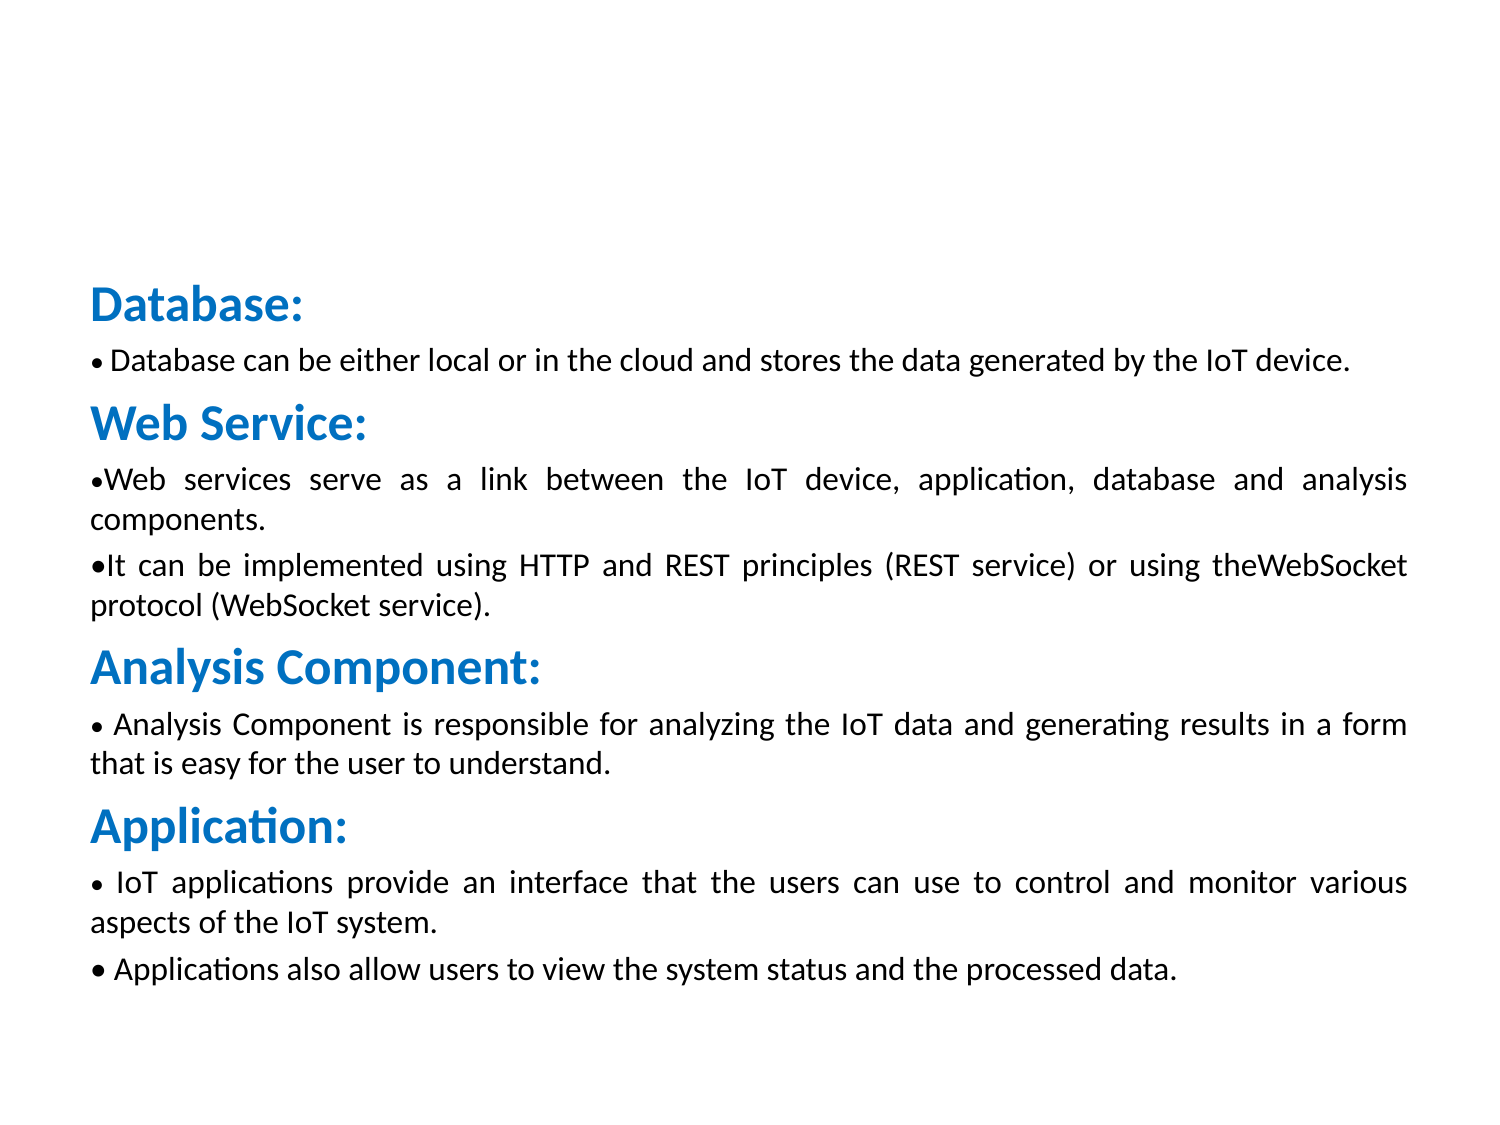

#
Database:
• Database can be either local or in the cloud and stores the data generated by the IoT device.
Web Service:
•Web services serve as a link between the IoT device, application, database and analysis components.
•It can be implemented using HTTP and REST principles (REST service) or using theWebSocket protocol (WebSocket service).
Analysis Component:
• Analysis Component is responsible for analyzing the IoT data and generating results in a form that is easy for the user to understand.
Application:
• IoT applications provide an interface that the users can use to control and monitor various aspects of the IoT system.
• Applications also allow users to view the system status and the processed data.